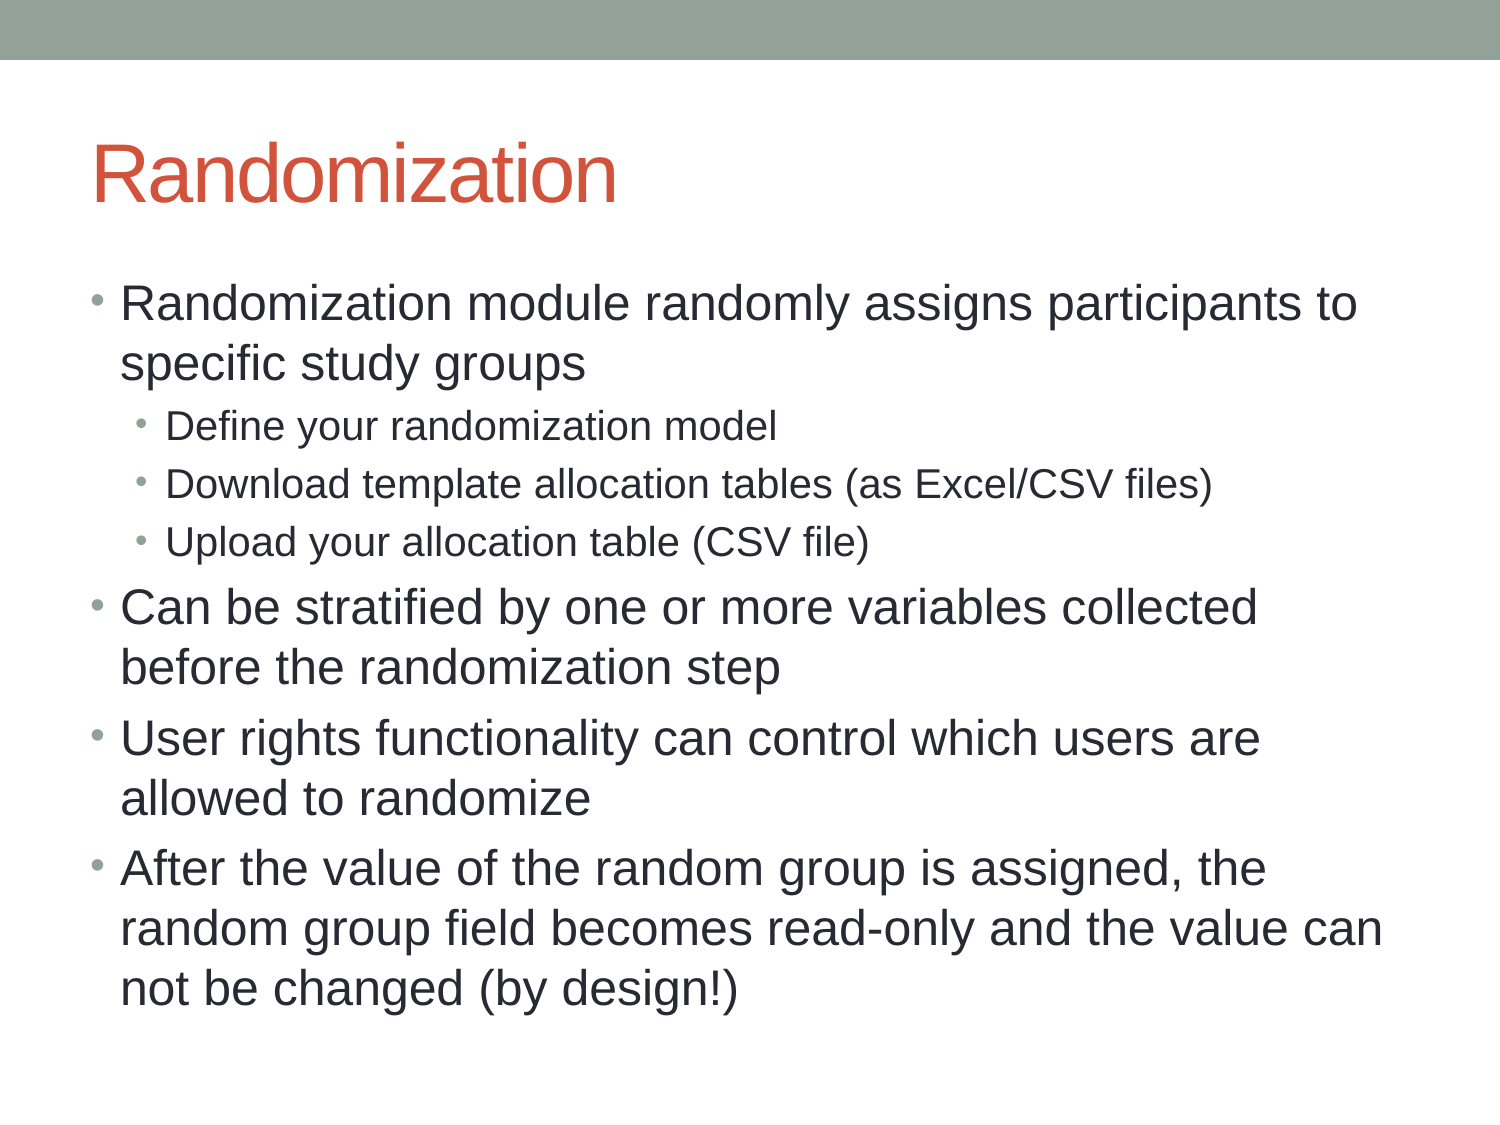

# Randomization
Randomization module randomly assigns participants to specific study groups
Define your randomization model
Download template allocation tables (as Excel/CSV files)
Upload your allocation table (CSV file)
Can be stratified by one or more variables collected before the randomization step
User rights functionality can control which users are allowed to randomize
After the value of the random group is assigned, the random group field becomes read-only and the value can not be changed (by design!)